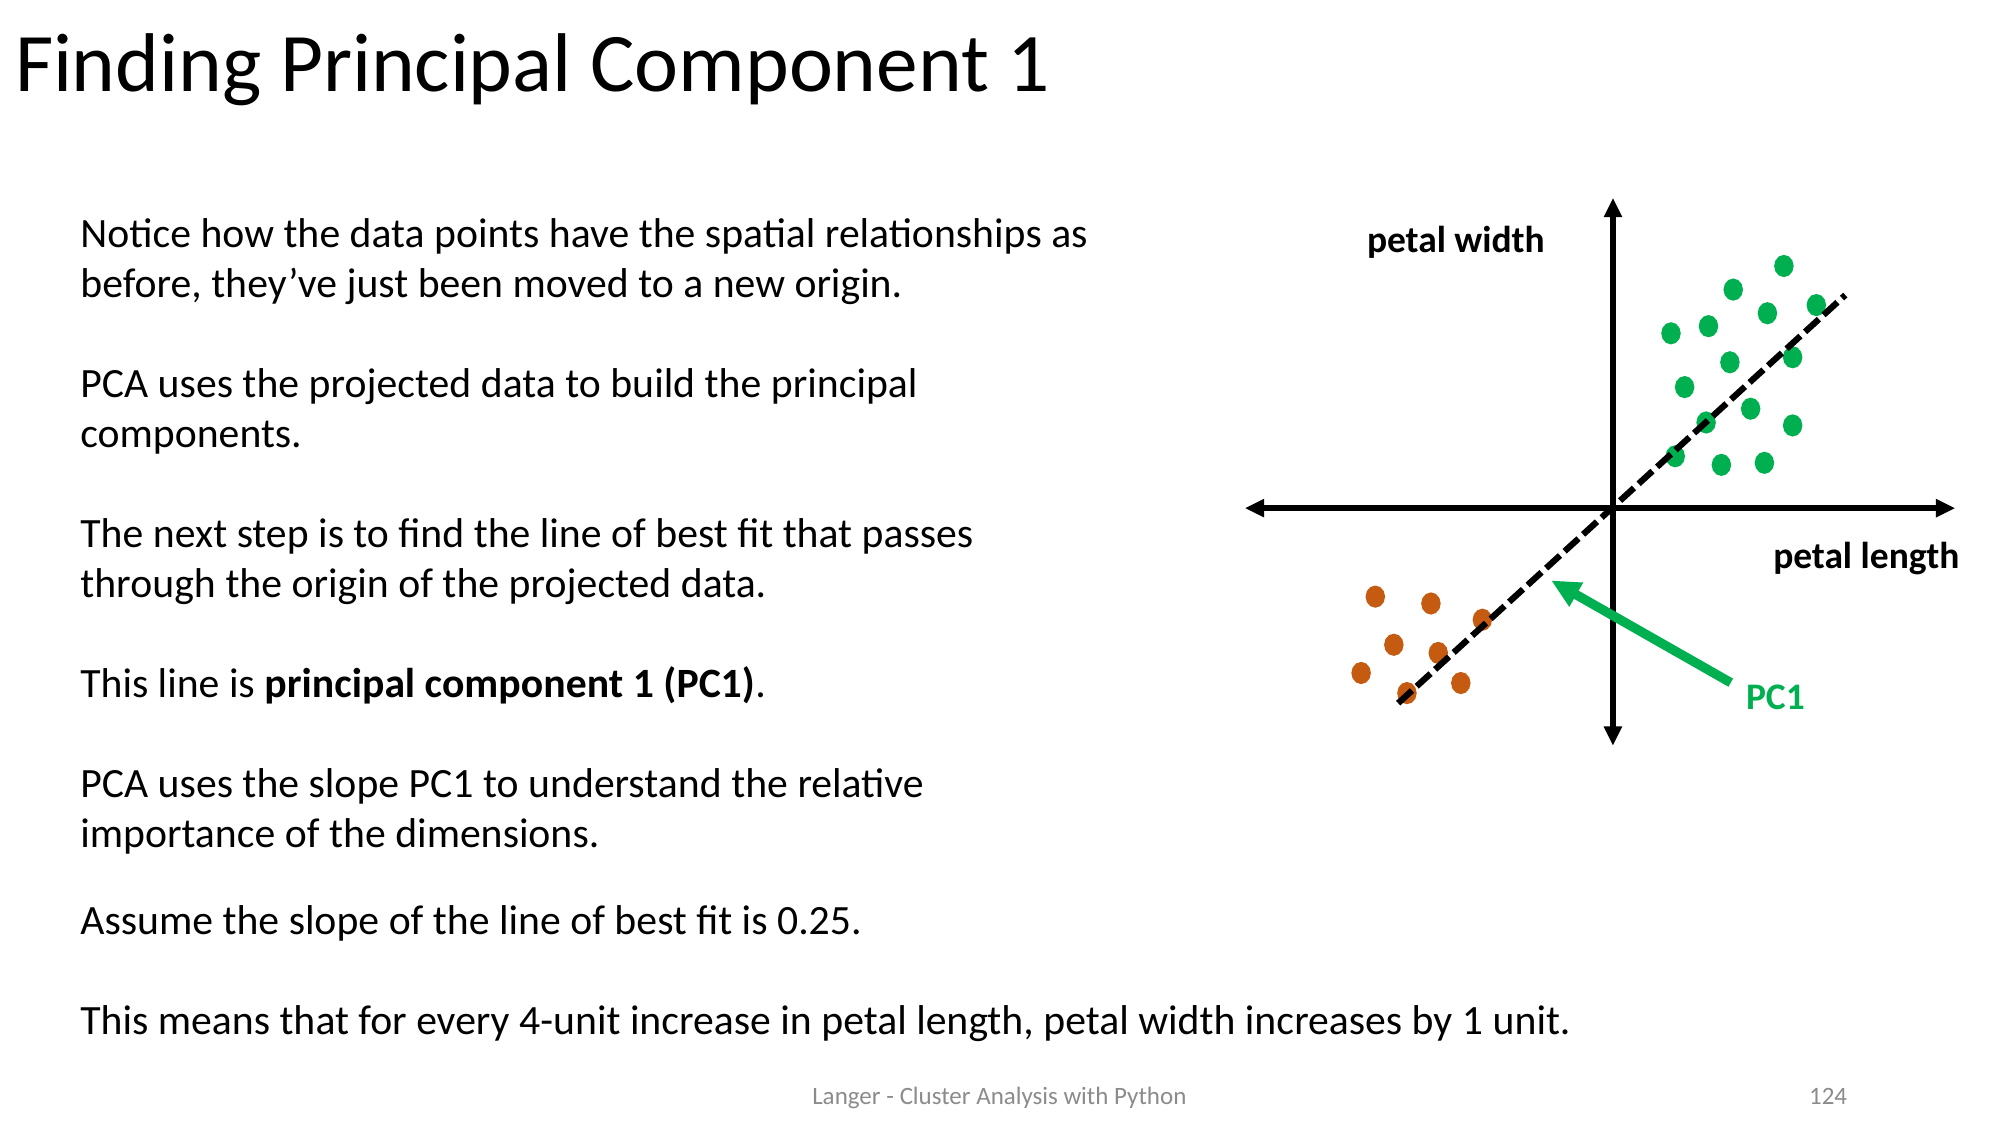

# Finding Principal Component 1
Notice how the data points have the spatial relationships as before, they’ve just been moved to a new origin.

PCA uses the projected data to build the principal components.

The next step is to find the line of best fit that passes through the origin of the projected data.

This line is principal component 1 (PC1).

PCA uses the slope PC1 to understand the relative importance of the dimensions.
petal width

petal length

PC1

Assume the slope of the line of best fit is 0.25.

This means that for every 4-unit increase in petal length, petal width increases by 1 unit.
Langer - Cluster Analysis with Python
124